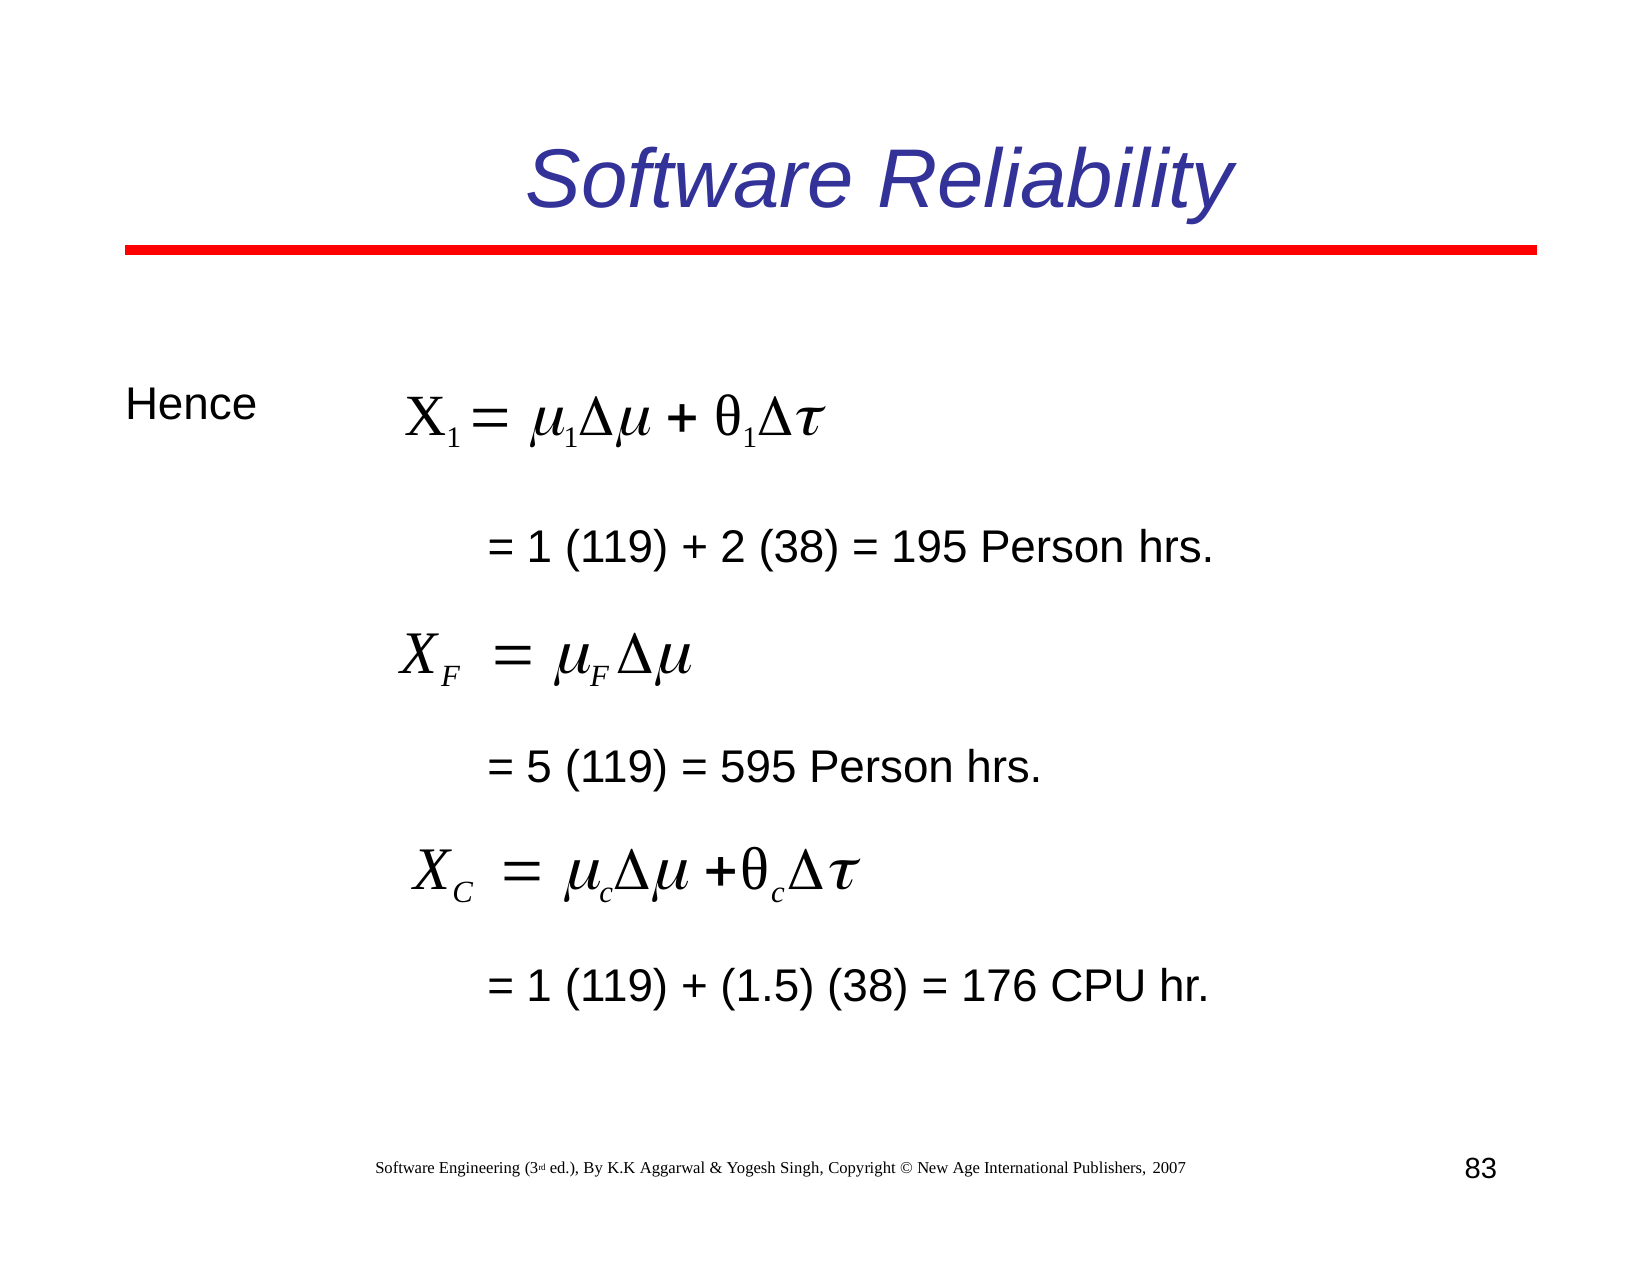

# Software Reliability

Hence
X1 = μ1Δμ + θ1Δτ
= 1 (119) + 2 (38) = 195 Person hrs.
XF	= μF Δμ
= 5 (119) = 595 Person hrs.
XC  = μcΔμ +θcΔτ
= 1 (119) + (1.5) (38) = 176 CPU hr.
83
Software Engineering (3rd  ed.), By K.K Aggarwal & Yogesh Singh, Copyright © New Age International Publishers, 2007